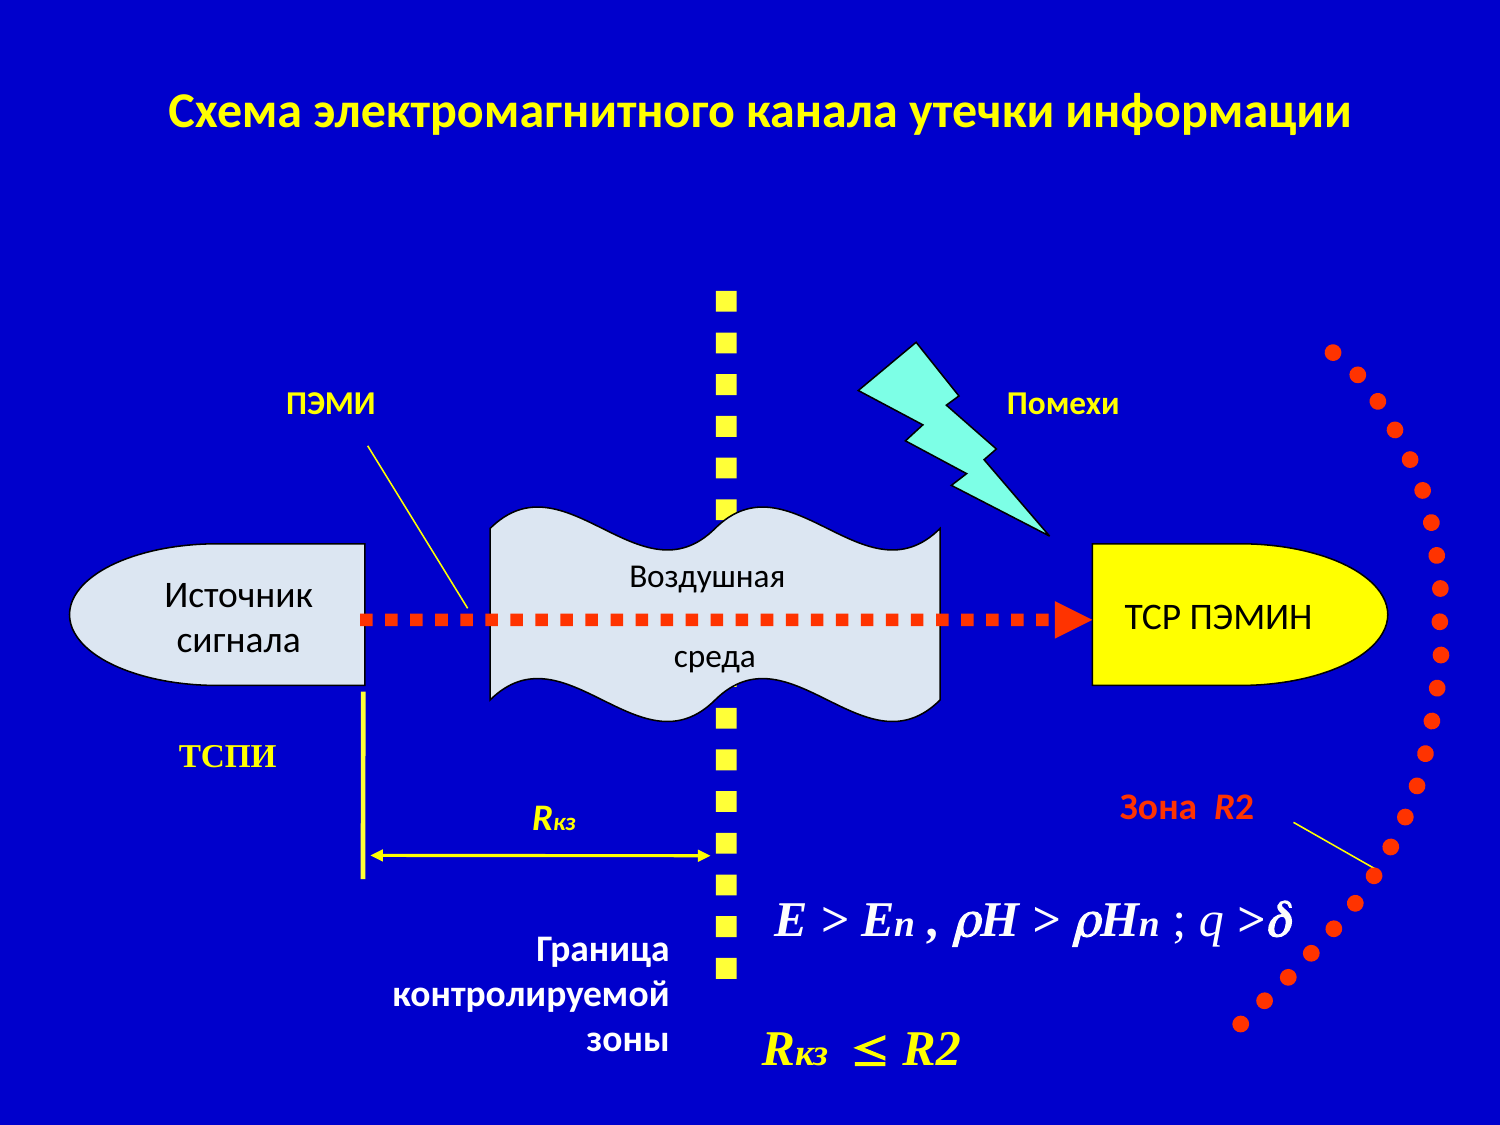

Схема электромагнитного канала утечки информации

Помехи

ПЭМИ

Воздушная

среда
Источник
сигнала
ТСР ПЭМИН

ТСПИ
Зона  R2
 Rкз

Е > Еп , ρН > ρНп ; q >δ
Граница контролируемой зоны
 Rкз  ≤ R2